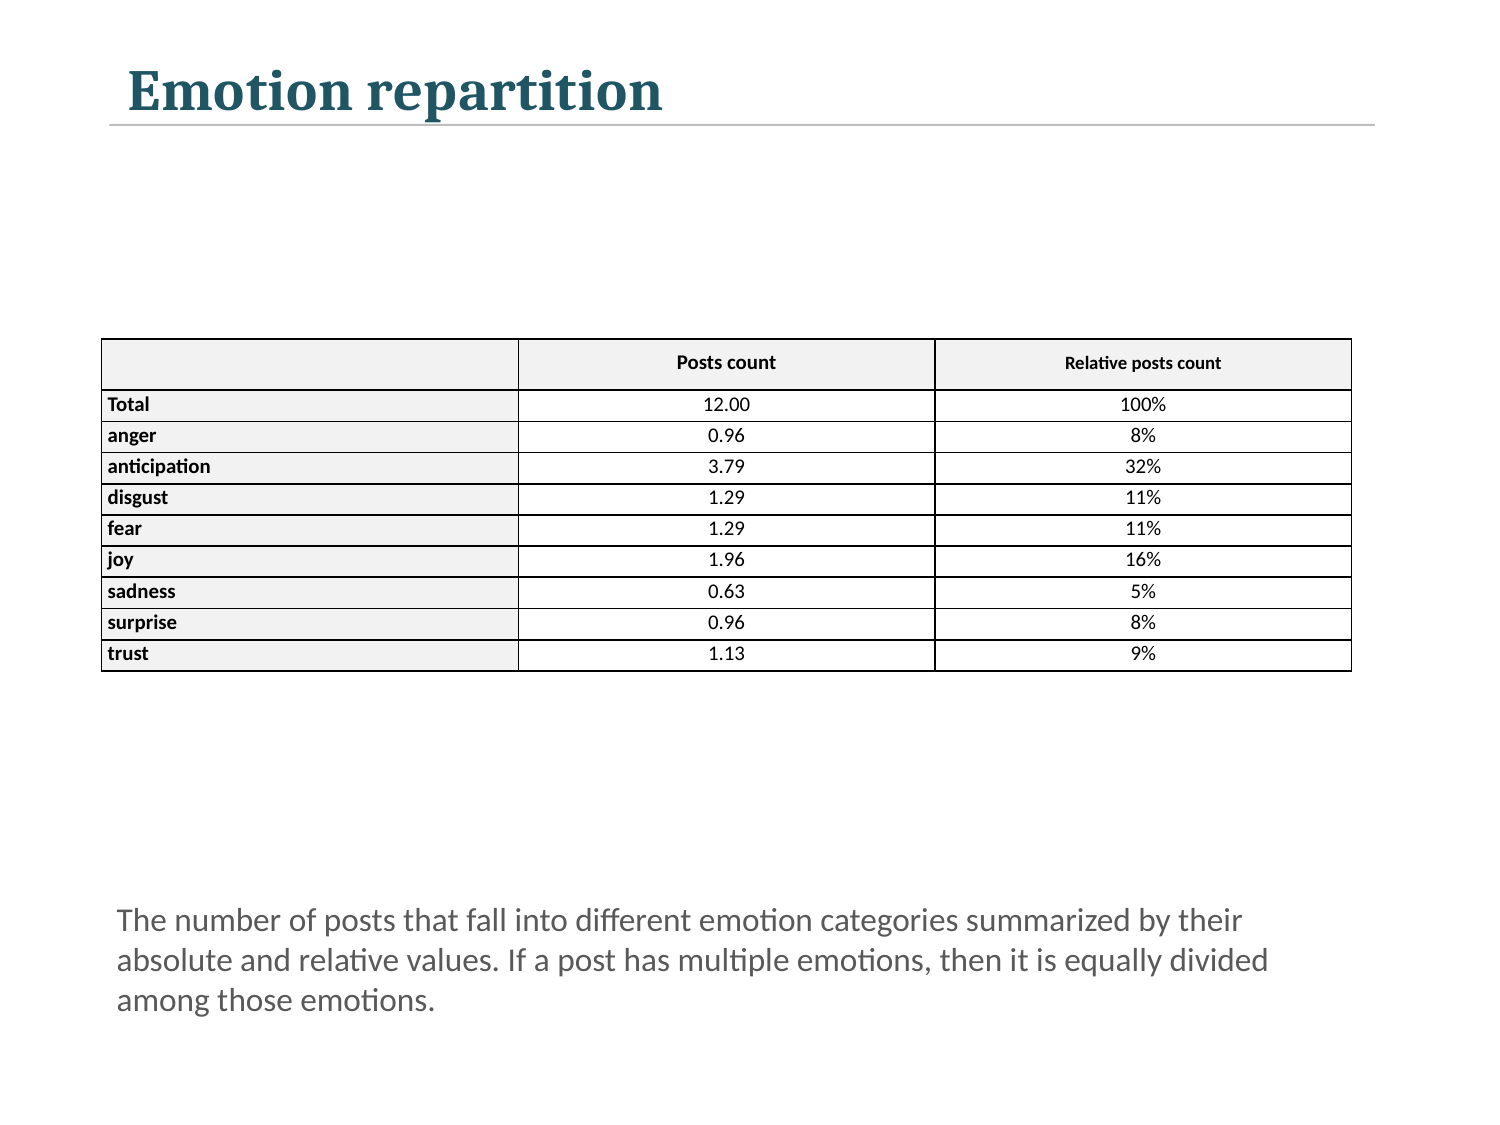

Emotion repartition
|  | Posts count | Relative posts count |
| --- | --- | --- |
| Total | 12.00 | 100% |
| anger | 0.96 | 8% |
| anticipation | 3.79 | 32% |
| disgust | 1.29 | 11% |
| fear | 1.29 | 11% |
| joy | 1.96 | 16% |
| sadness | 0.63 | 5% |
| surprise | 0.96 | 8% |
| trust | 1.13 | 9% |
The number of posts that fall into different emotion categories summarized by their absolute and relative values. If a post has multiple emotions, then it is equally divided among those emotions.